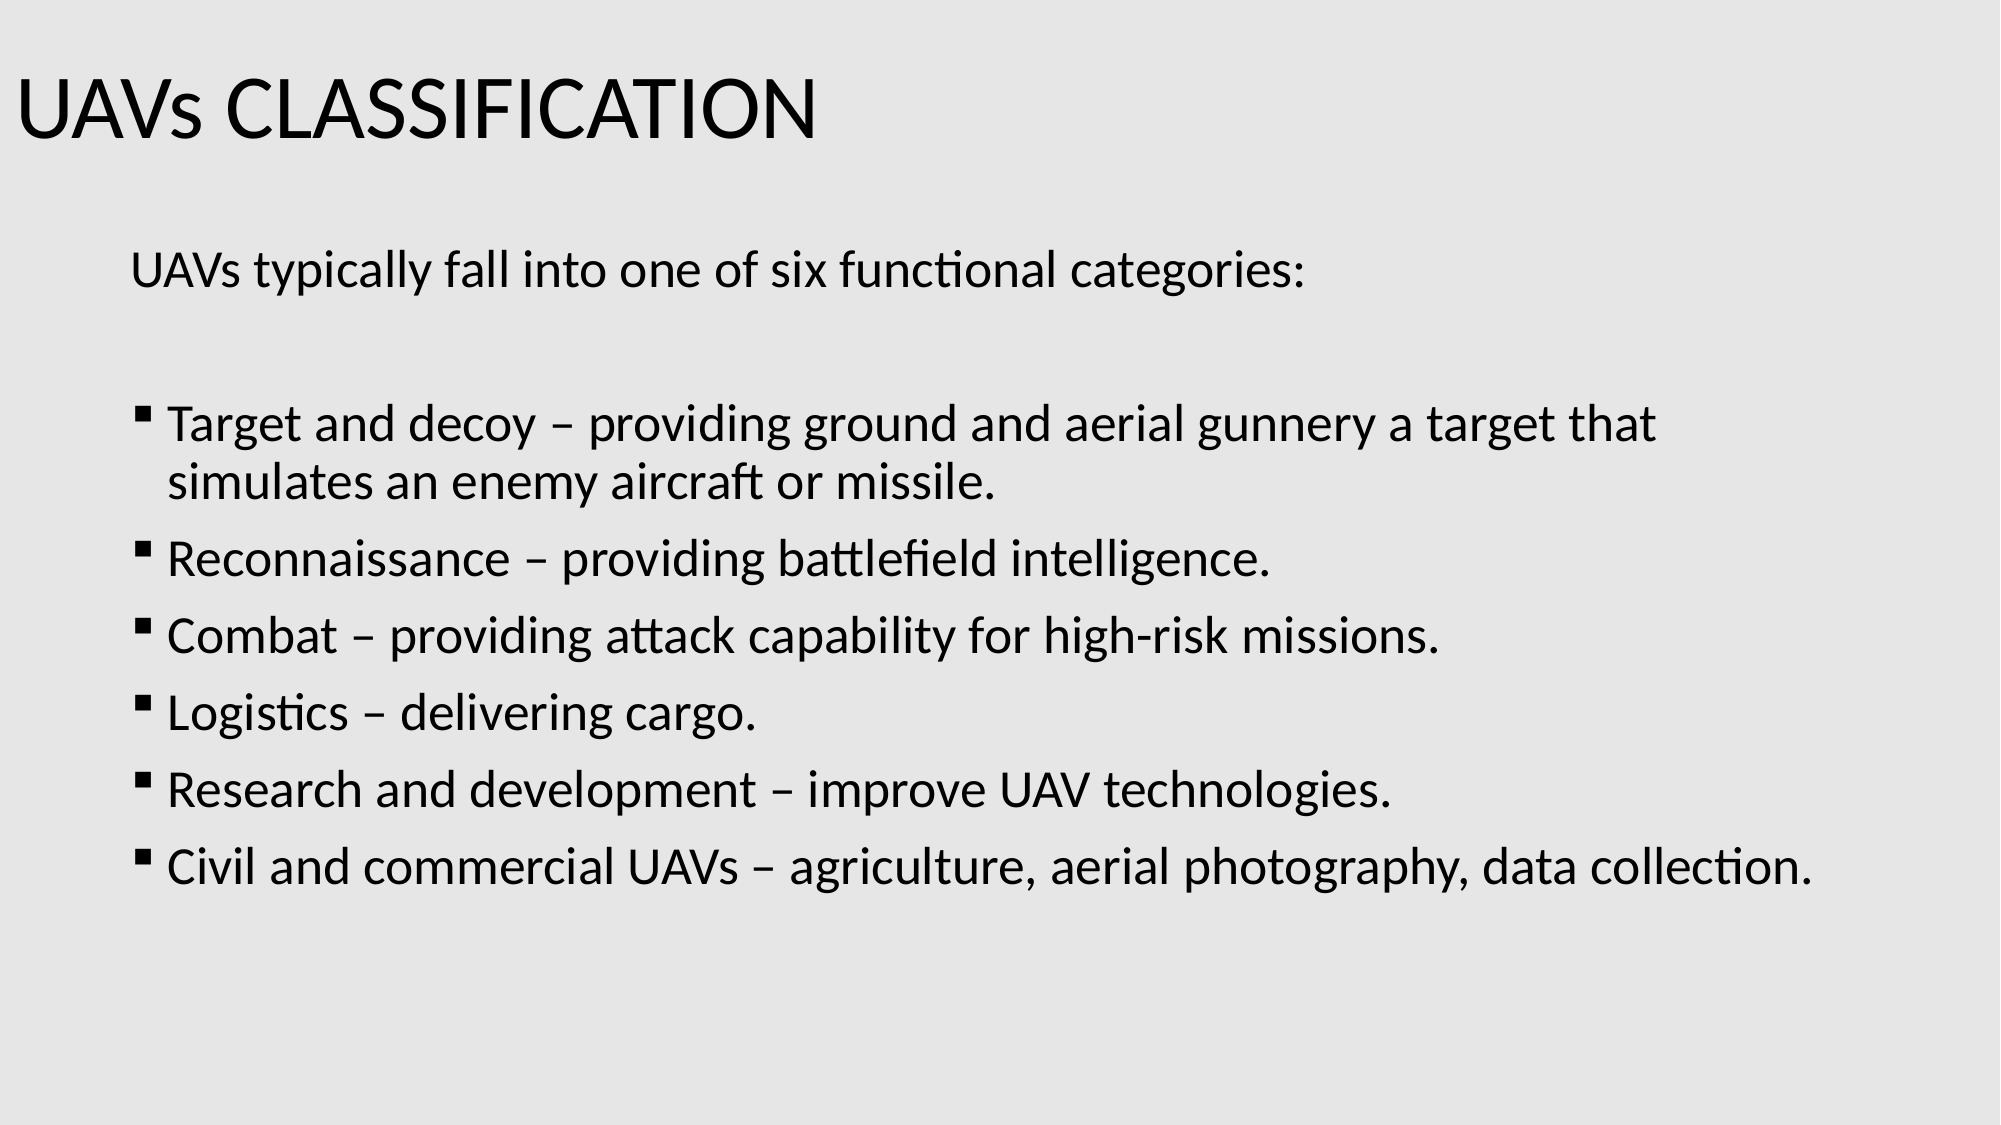

# UAVs CLASSIFICATION
UAVs typically fall into one of six functional categories:

Target and decoy – providing ground and aerial gunnery a target that simulates an enemy aircraft or missile.
Reconnaissance – providing battlefield intelligence.
Combat – providing attack capability for high-risk missions.
Logistics – delivering cargo.
Research and development – improve UAV technologies.
Civil and commercial UAVs – agriculture, aerial photography, data collection.